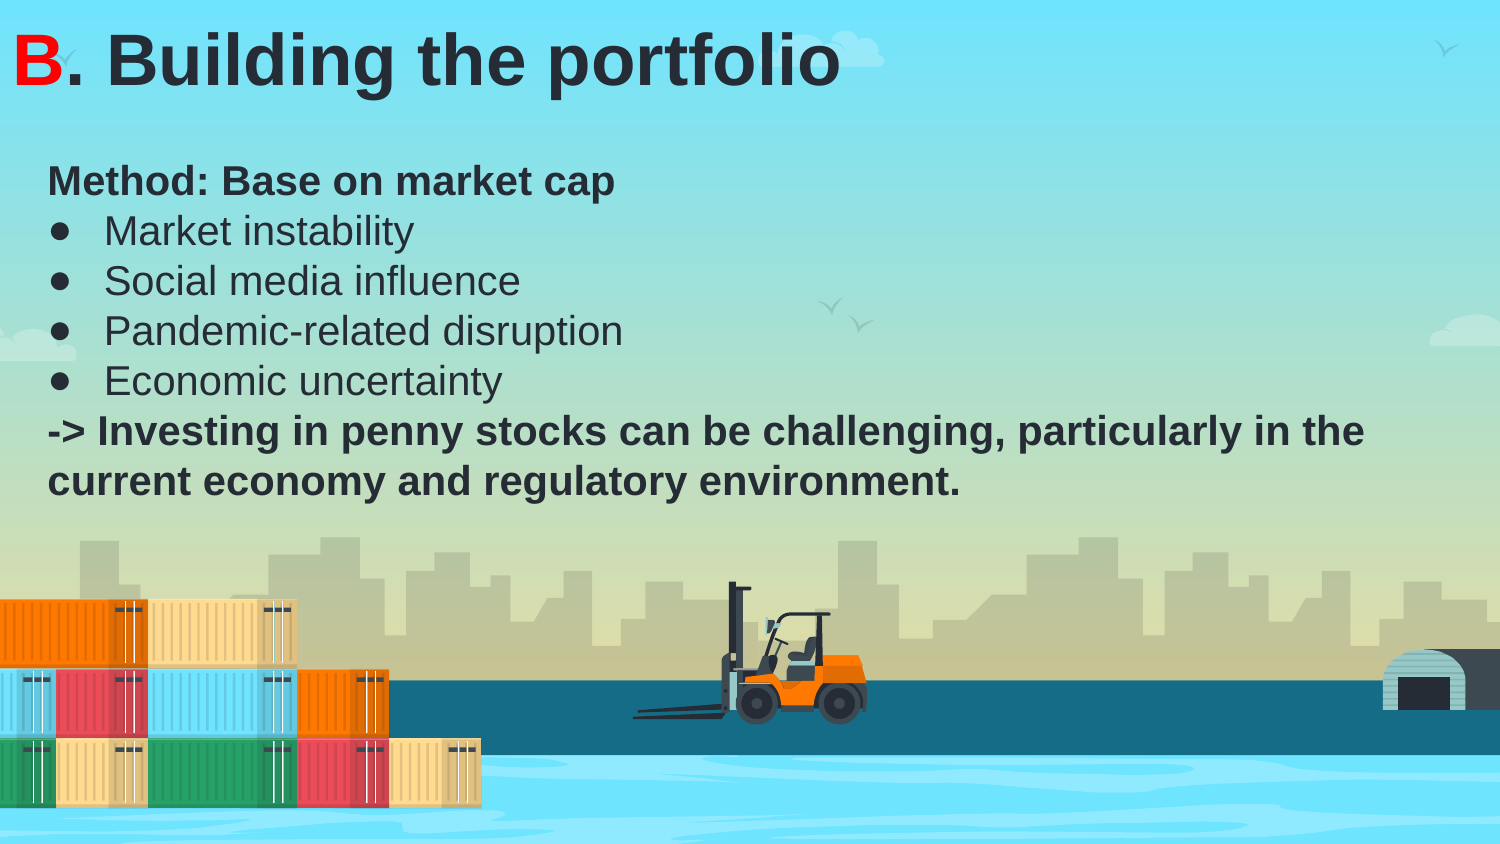

# B. Building the portfolio
Method: Base on market cap
Market instability
Social media influence
Pandemic-related disruption
Economic uncertainty
-> Investing in penny stocks can be challenging, particularly in the current economy and regulatory environment.